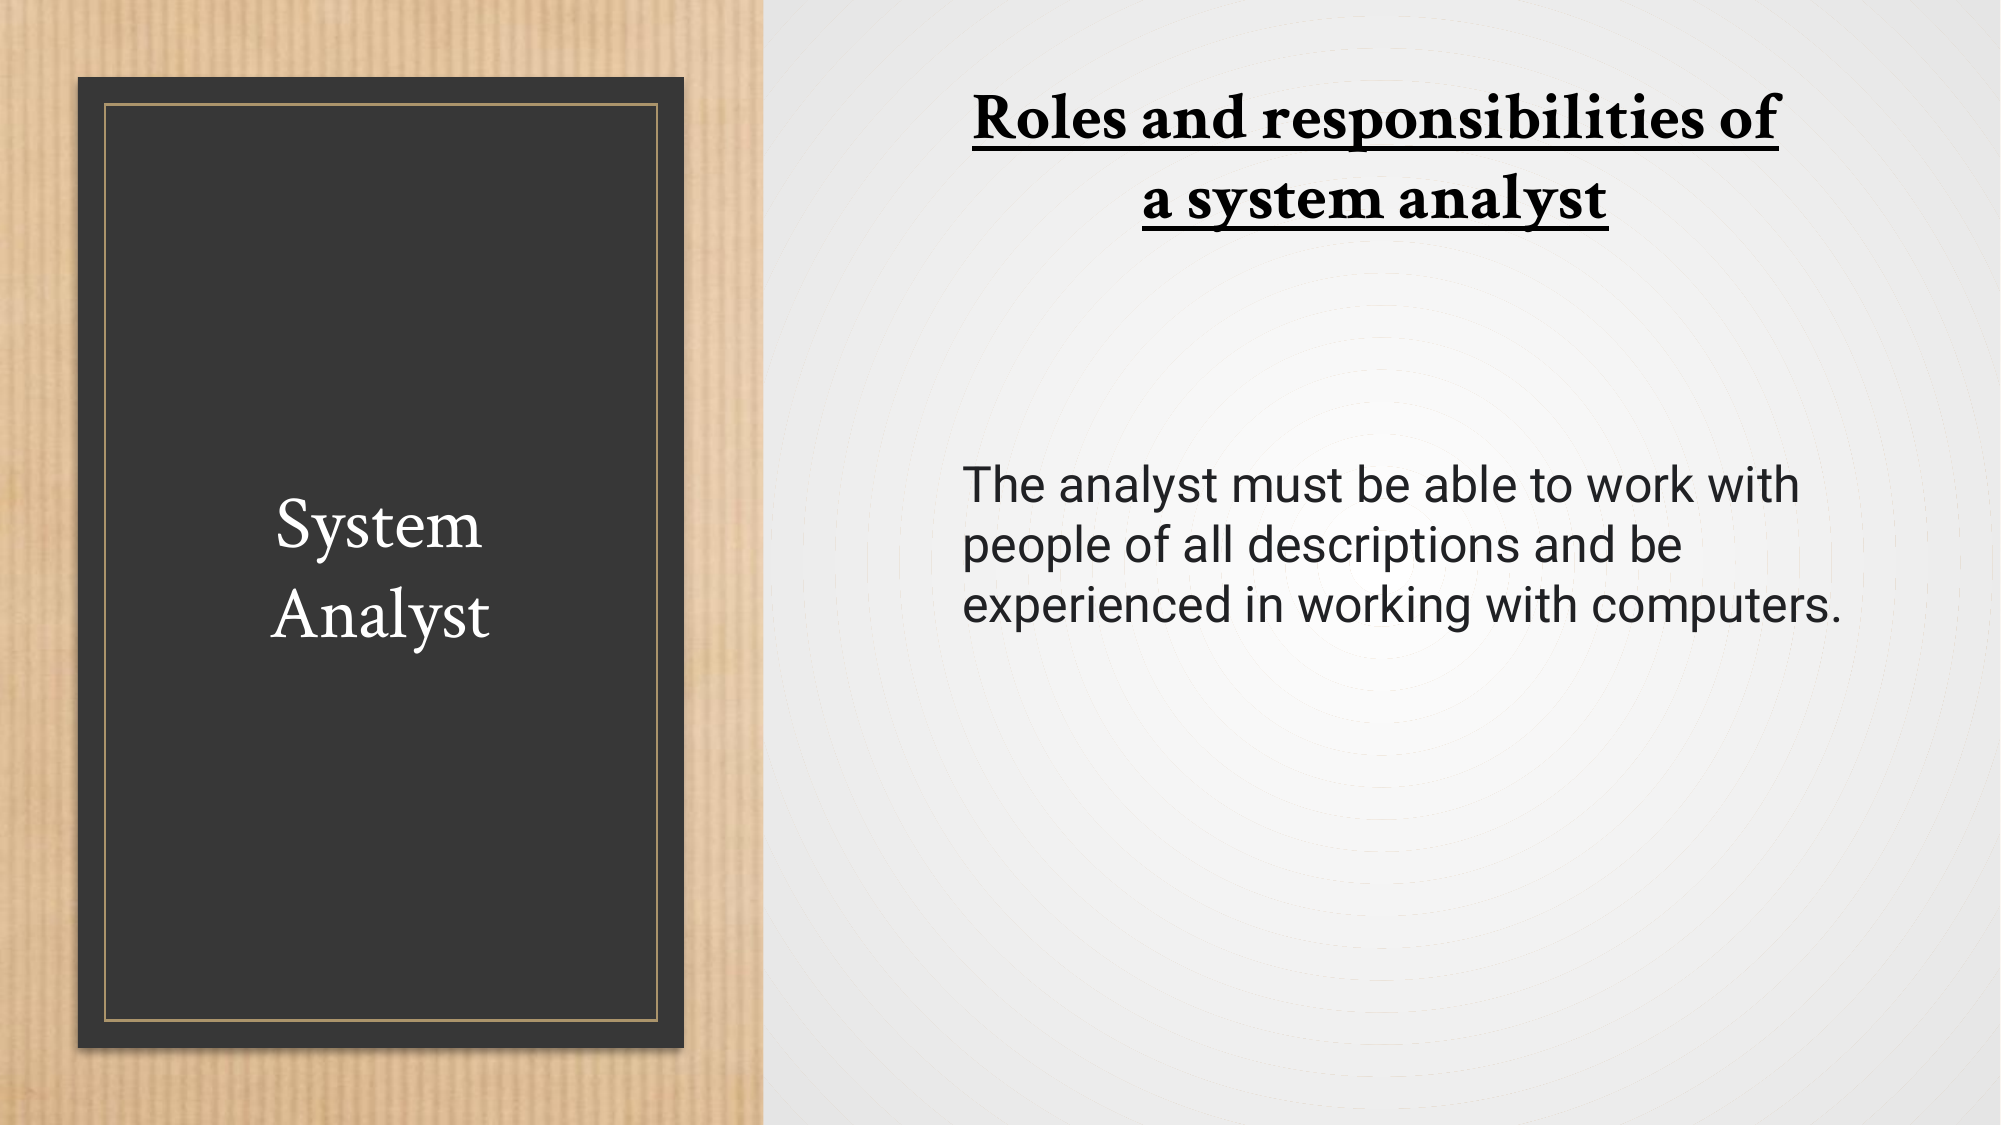

Roles and responsibilities of a system analyst

# System Analyst
The analyst must be able to work with people of all descriptions and be experienced in working with computers.